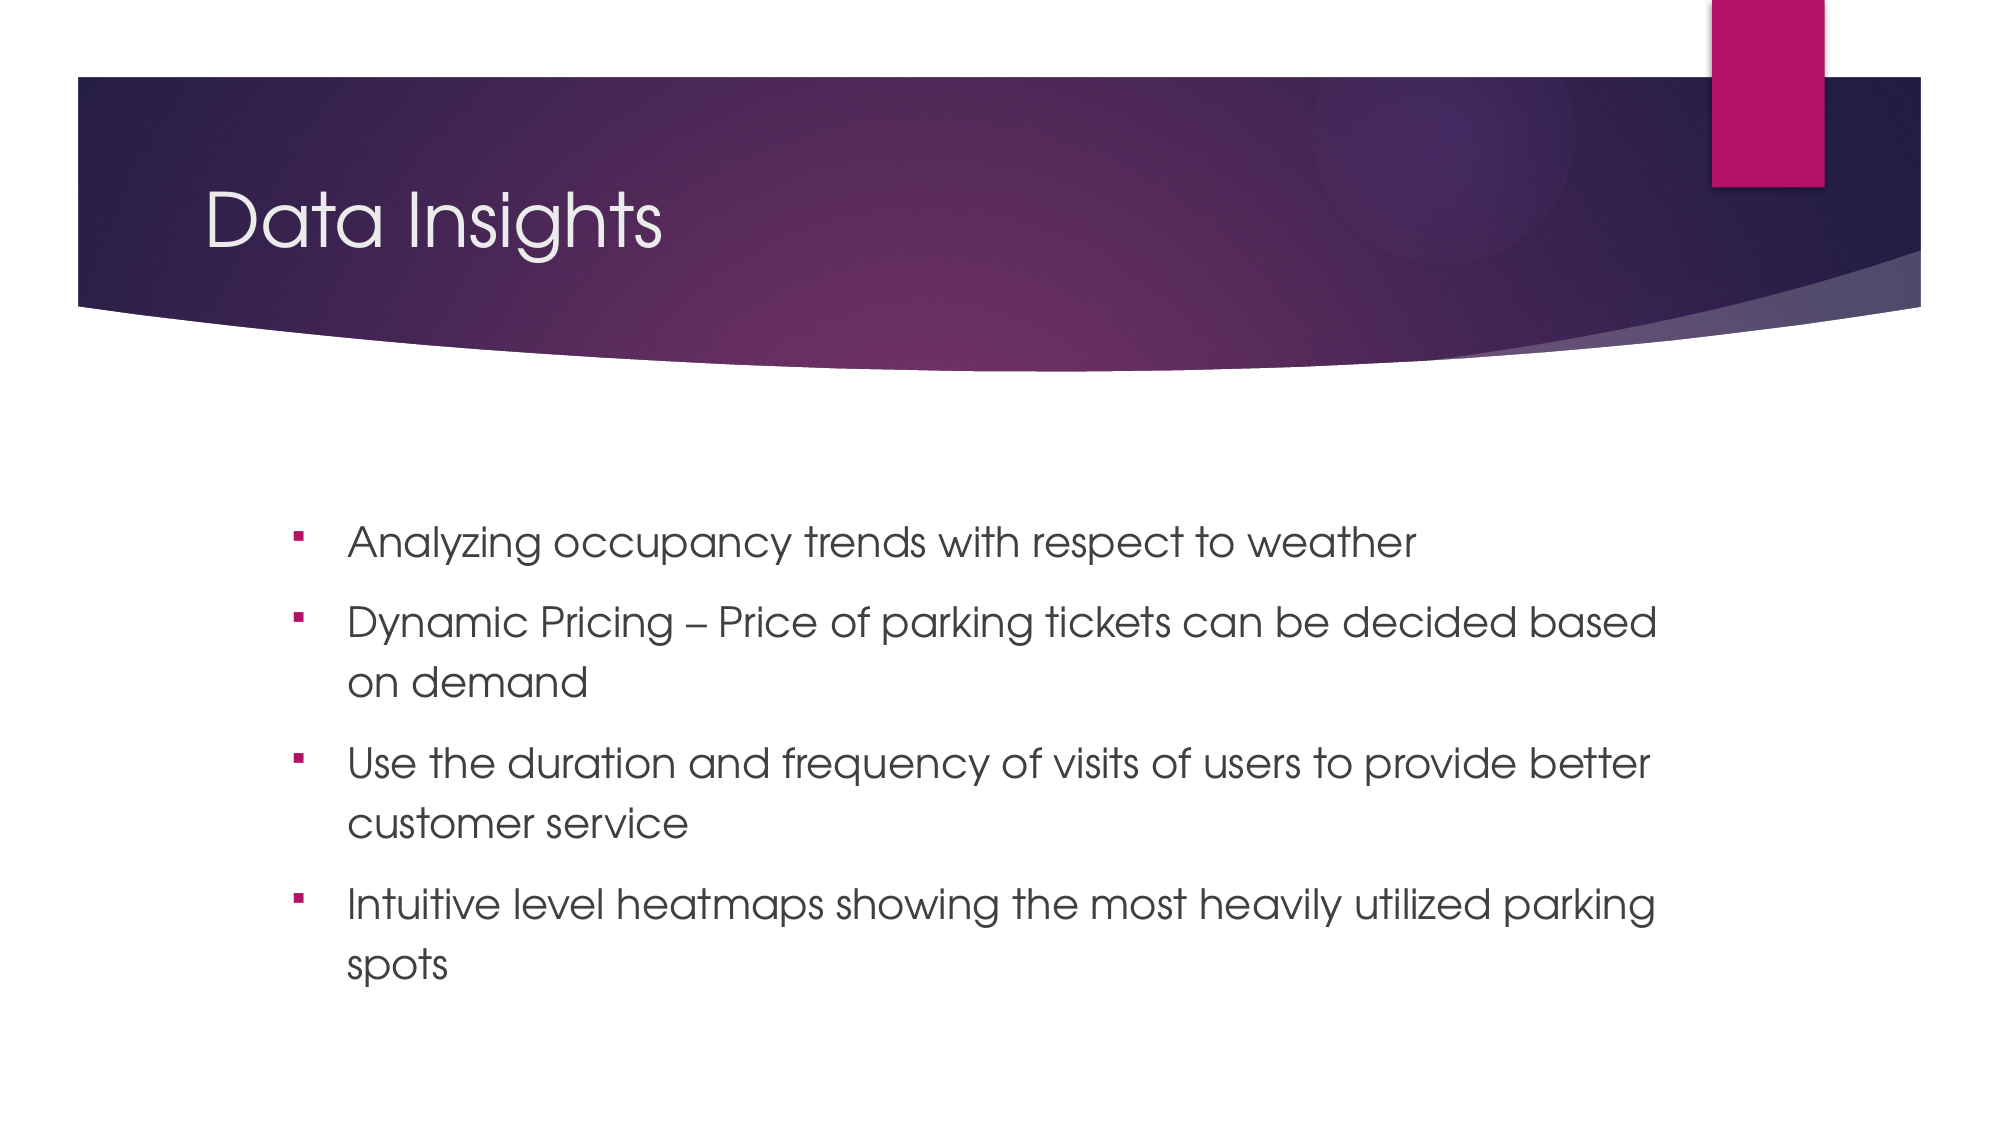

# Data Insights

Analyzing occupancy trends with respect to weather
Dynamic Pricing – Price of parking tickets can be decided based on demand
Use the duration and frequency of visits of users to provide better customer service
Intuitive level heatmaps showing the most heavily utilized parking spots